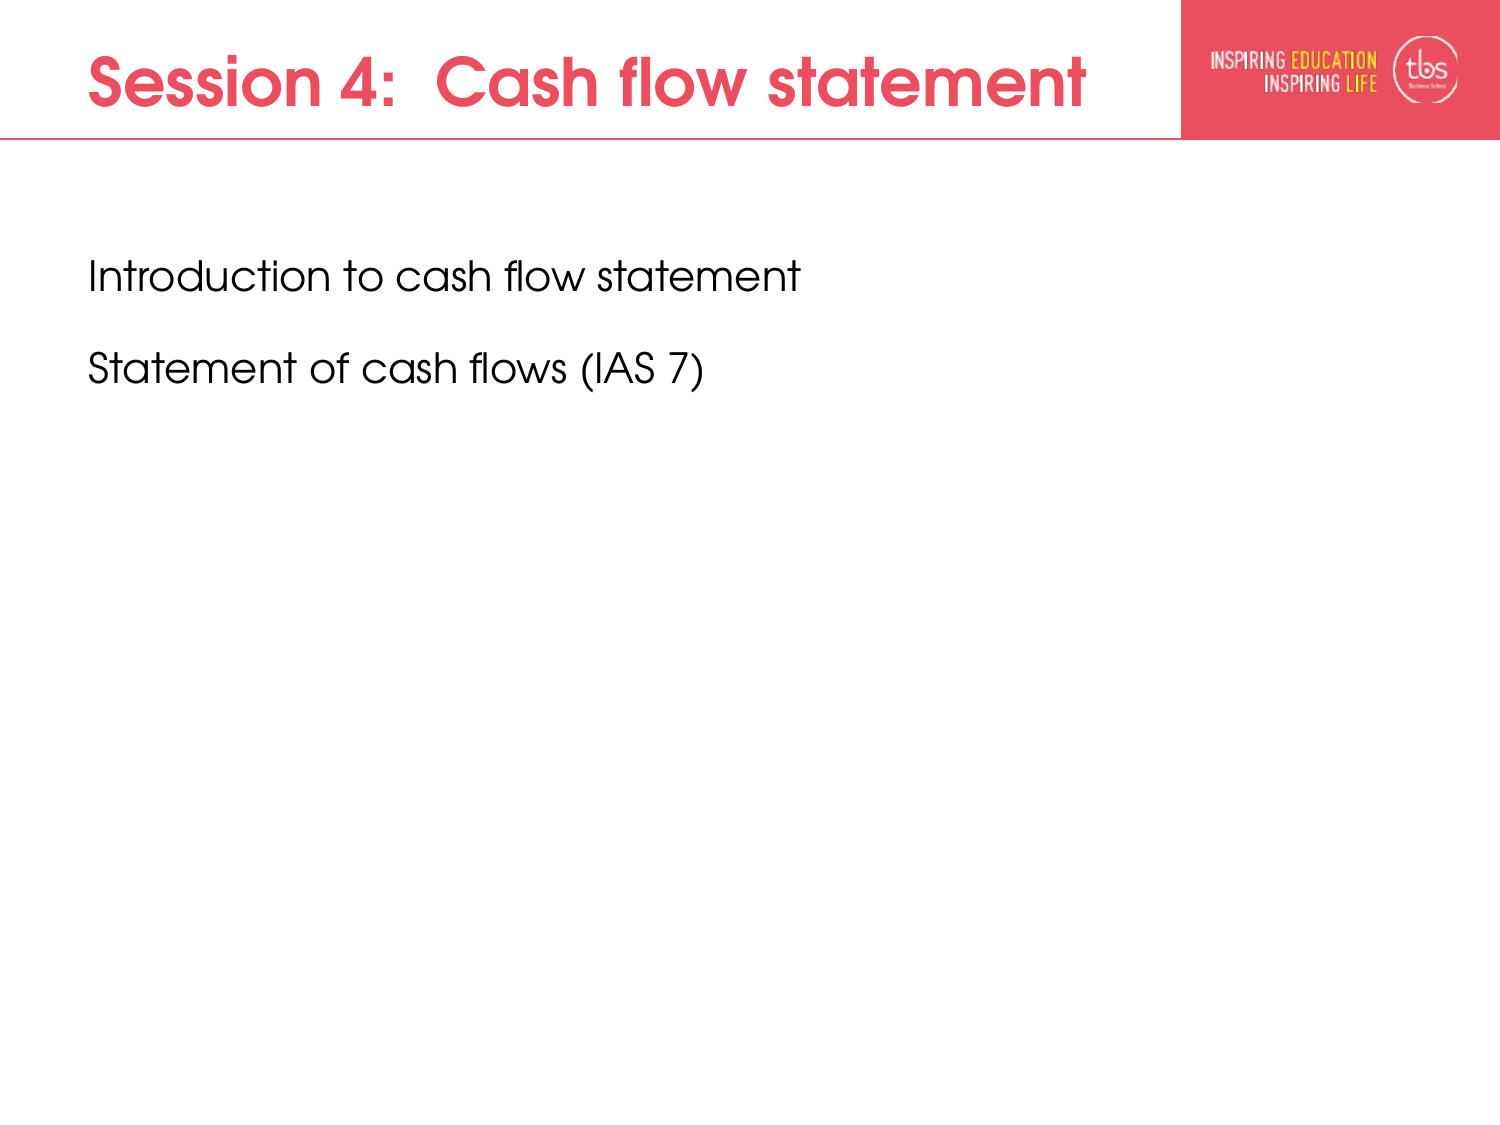

# Session 4:  Cash flow statement
Introduction to cash flow statement
Statement of cash flows (IAS 7)